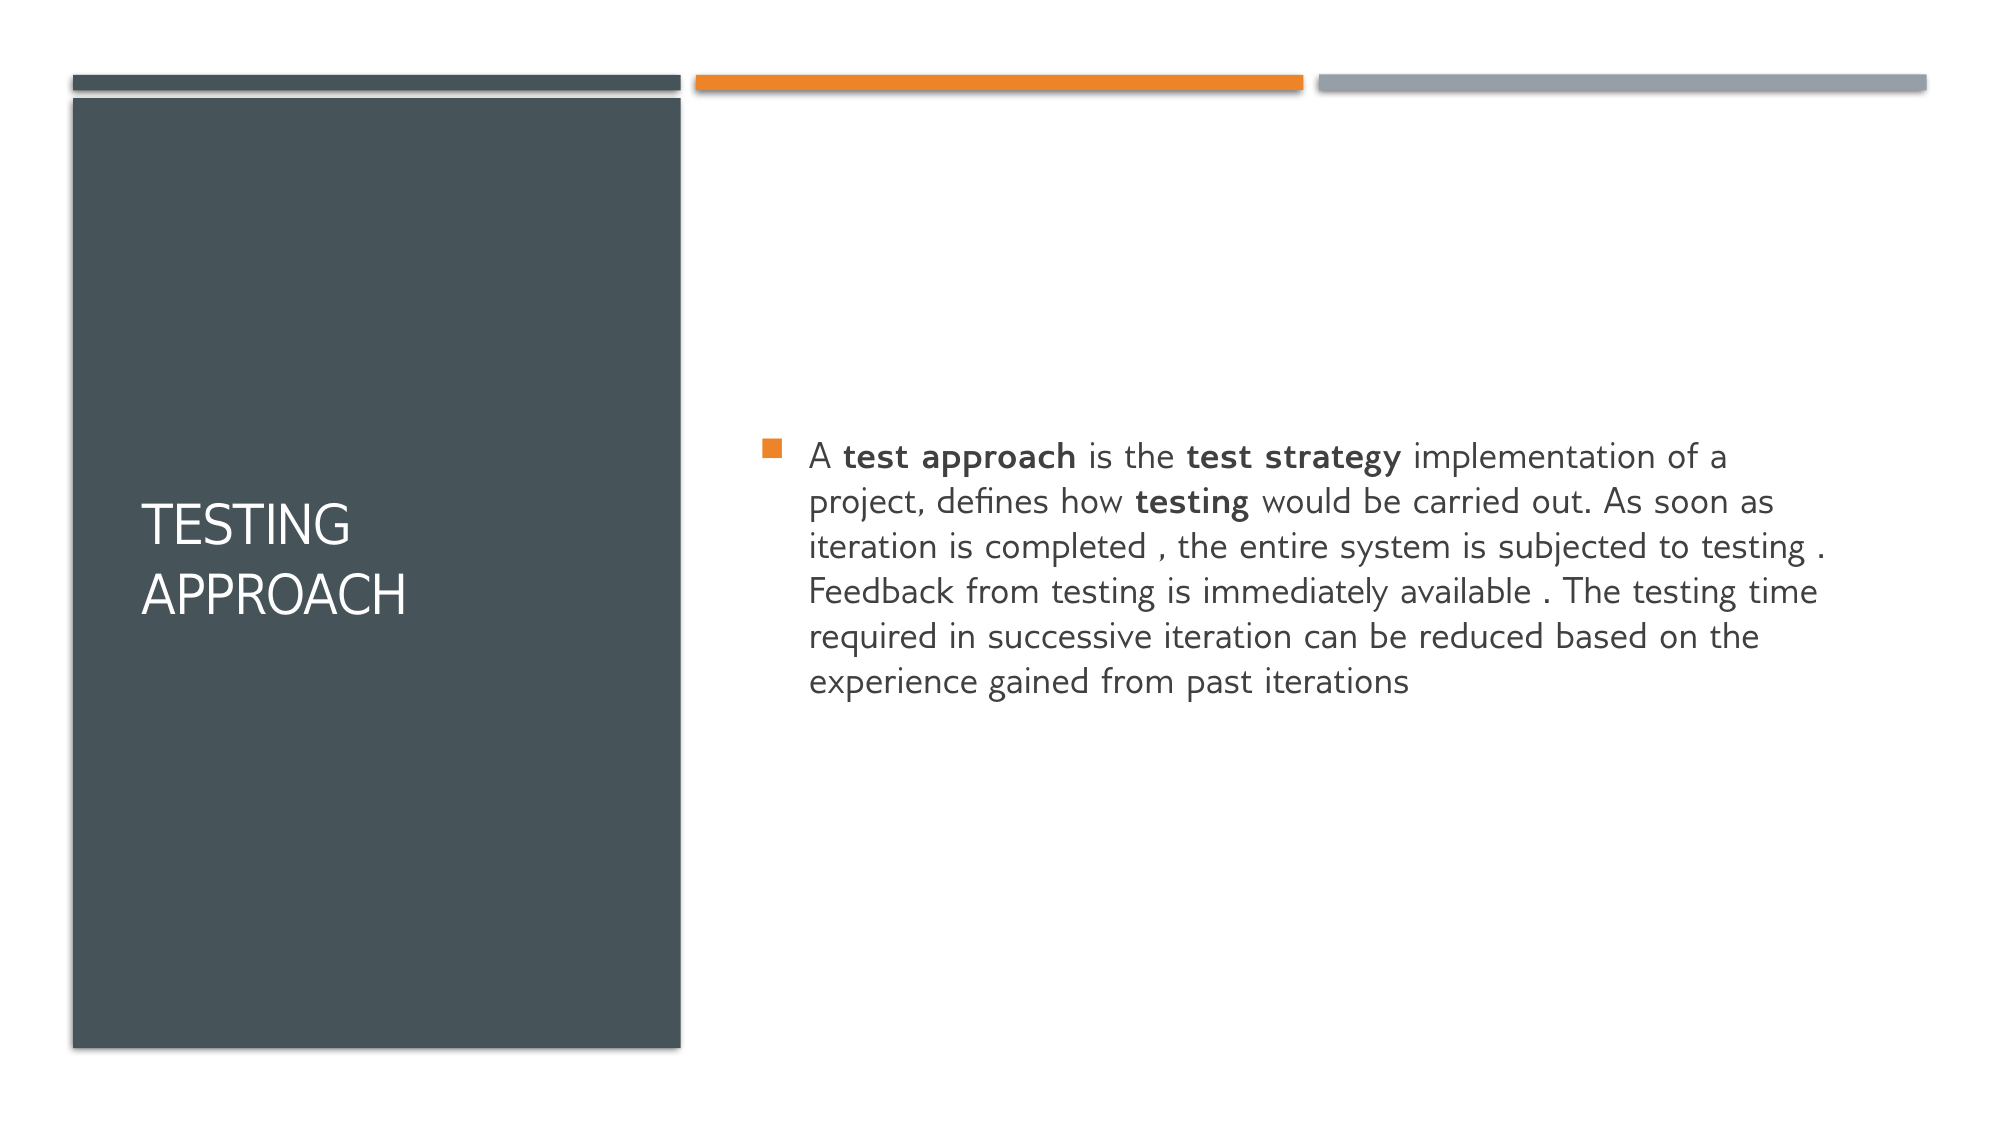

# TESTING APPROACH
A test approach is the test strategy implementation of a project, defines how testing would be carried out. As soon as iteration is completed , the entire system is subjected to testing . Feedback from testing is immediately available . The testing time required in successive iteration can be reduced based on the experience gained from past iterations